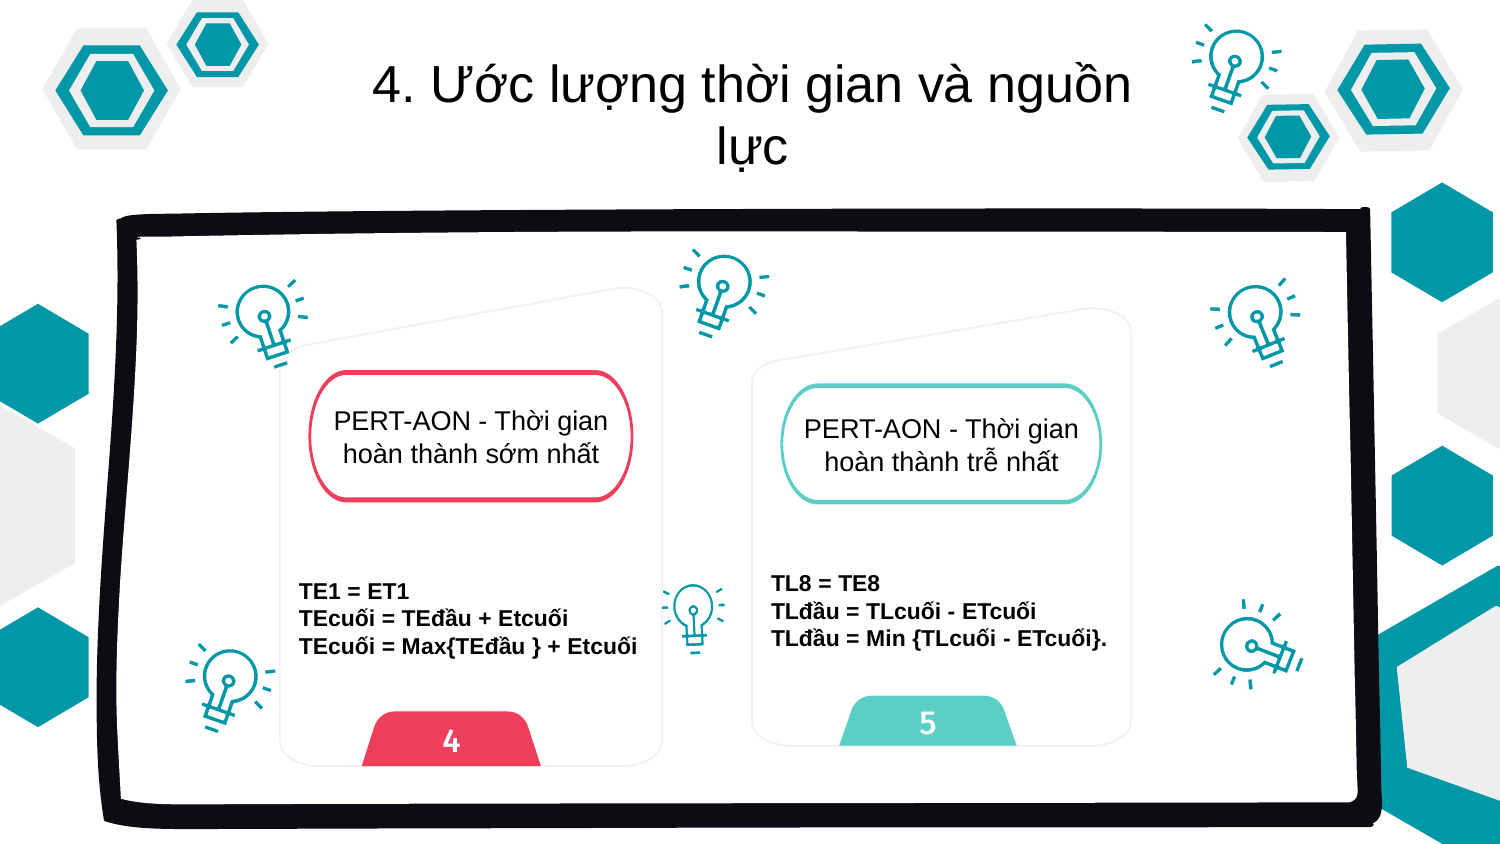

4. Ước lượng thời gian và nguồn lực

PERT-AON - Thời gian hoàn thành sớm nhất
PERT-AON - Thời gian hoàn thành trễ nhất

TE1 = ET1
TEcuối = TEđầu + Etcuối
TEcuối = Max{TEđầu } + Etcuối
TL8 = TE8
TLđầu = TLcuối - ETcuối
TLđầu = Min {TLcuối - ETcuối}.

5
4